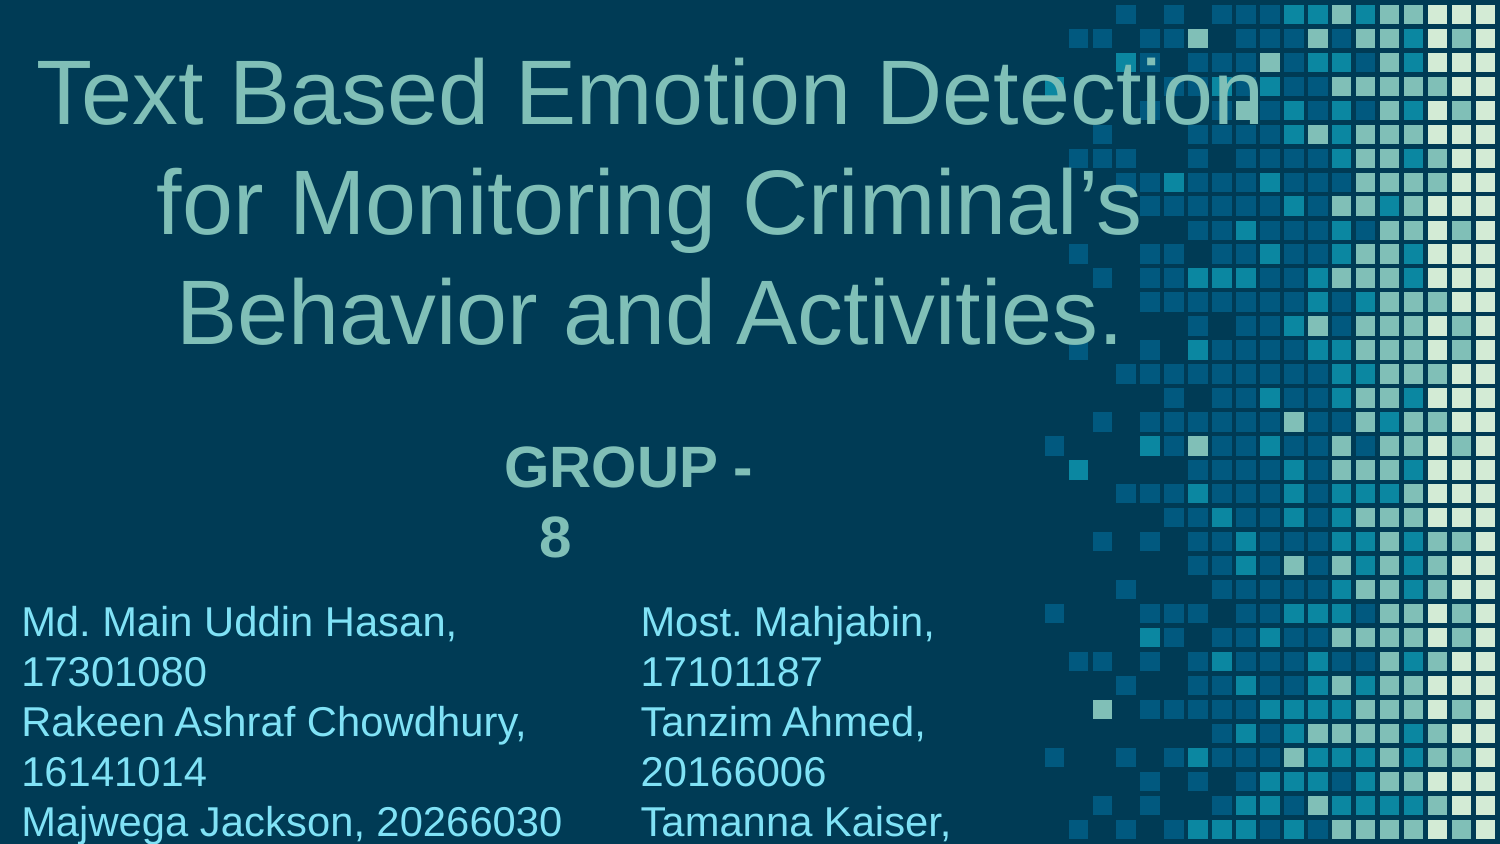

# Text Based Emotion Detection for Monitoring Criminal’s Behavior and Activities.
         GROUP - 8
Most. Mahjabin, 17101187
Tanzim Ahmed, 20166006
Tamanna Kaiser, 18201137
Rafa Siddiqua, 17301040

Md. Main Uddin Hasan, 17301080
Rakeen Ashraf Chowdhury, 16141014
Majwega Jackson, 20266030
Shegufta Mehzabiin, 20166053